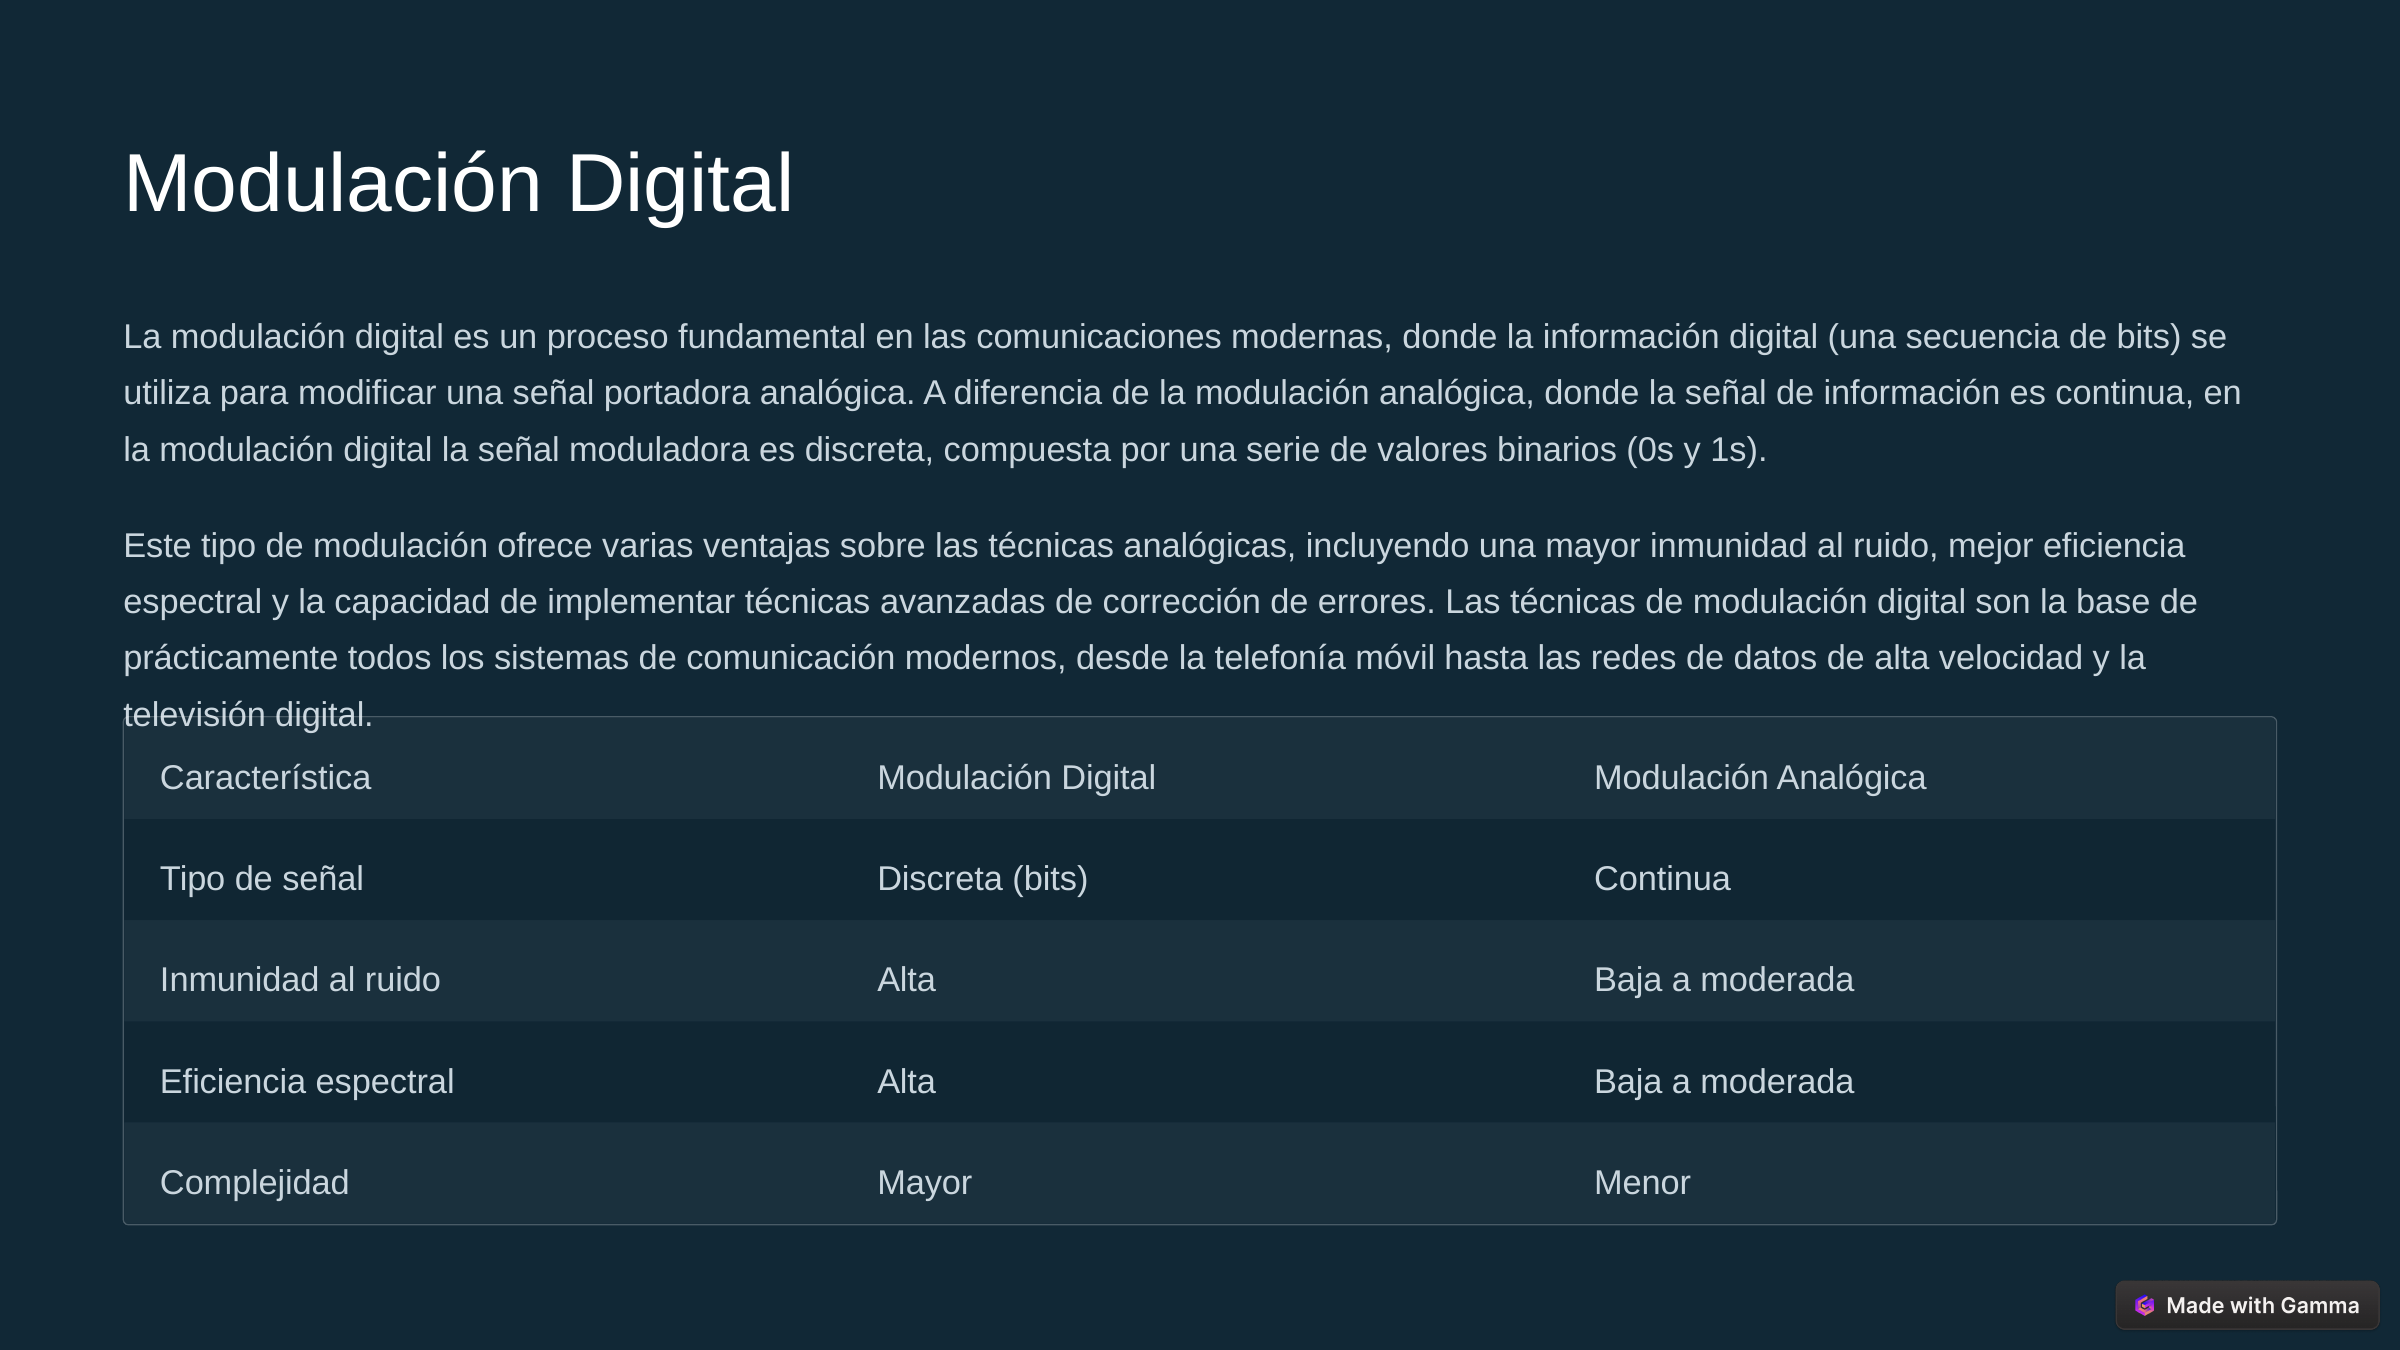

Modulación Digital
La modulación digital es un proceso fundamental en las comunicaciones modernas, donde la información digital (una secuencia de bits) se utiliza para modificar una señal portadora analógica. A diferencia de la modulación analógica, donde la señal de información es continua, en la modulación digital la señal moduladora es discreta, compuesta por una serie de valores binarios (0s y 1s).
Este tipo de modulación ofrece varias ventajas sobre las técnicas analógicas, incluyendo una mayor inmunidad al ruido, mejor eficiencia espectral y la capacidad de implementar técnicas avanzadas de corrección de errores. Las técnicas de modulación digital son la base de prácticamente todos los sistemas de comunicación modernos, desde la telefonía móvil hasta las redes de datos de alta velocidad y la televisión digital.

Característica
Modulación Digital
Modulación Analógica

Tipo de señal
Discreta (bits)
Continua

Inmunidad al ruido
Alta
Baja a moderada

Eficiencia espectral
Alta
Baja a moderada

Complejidad
Mayor
Menor